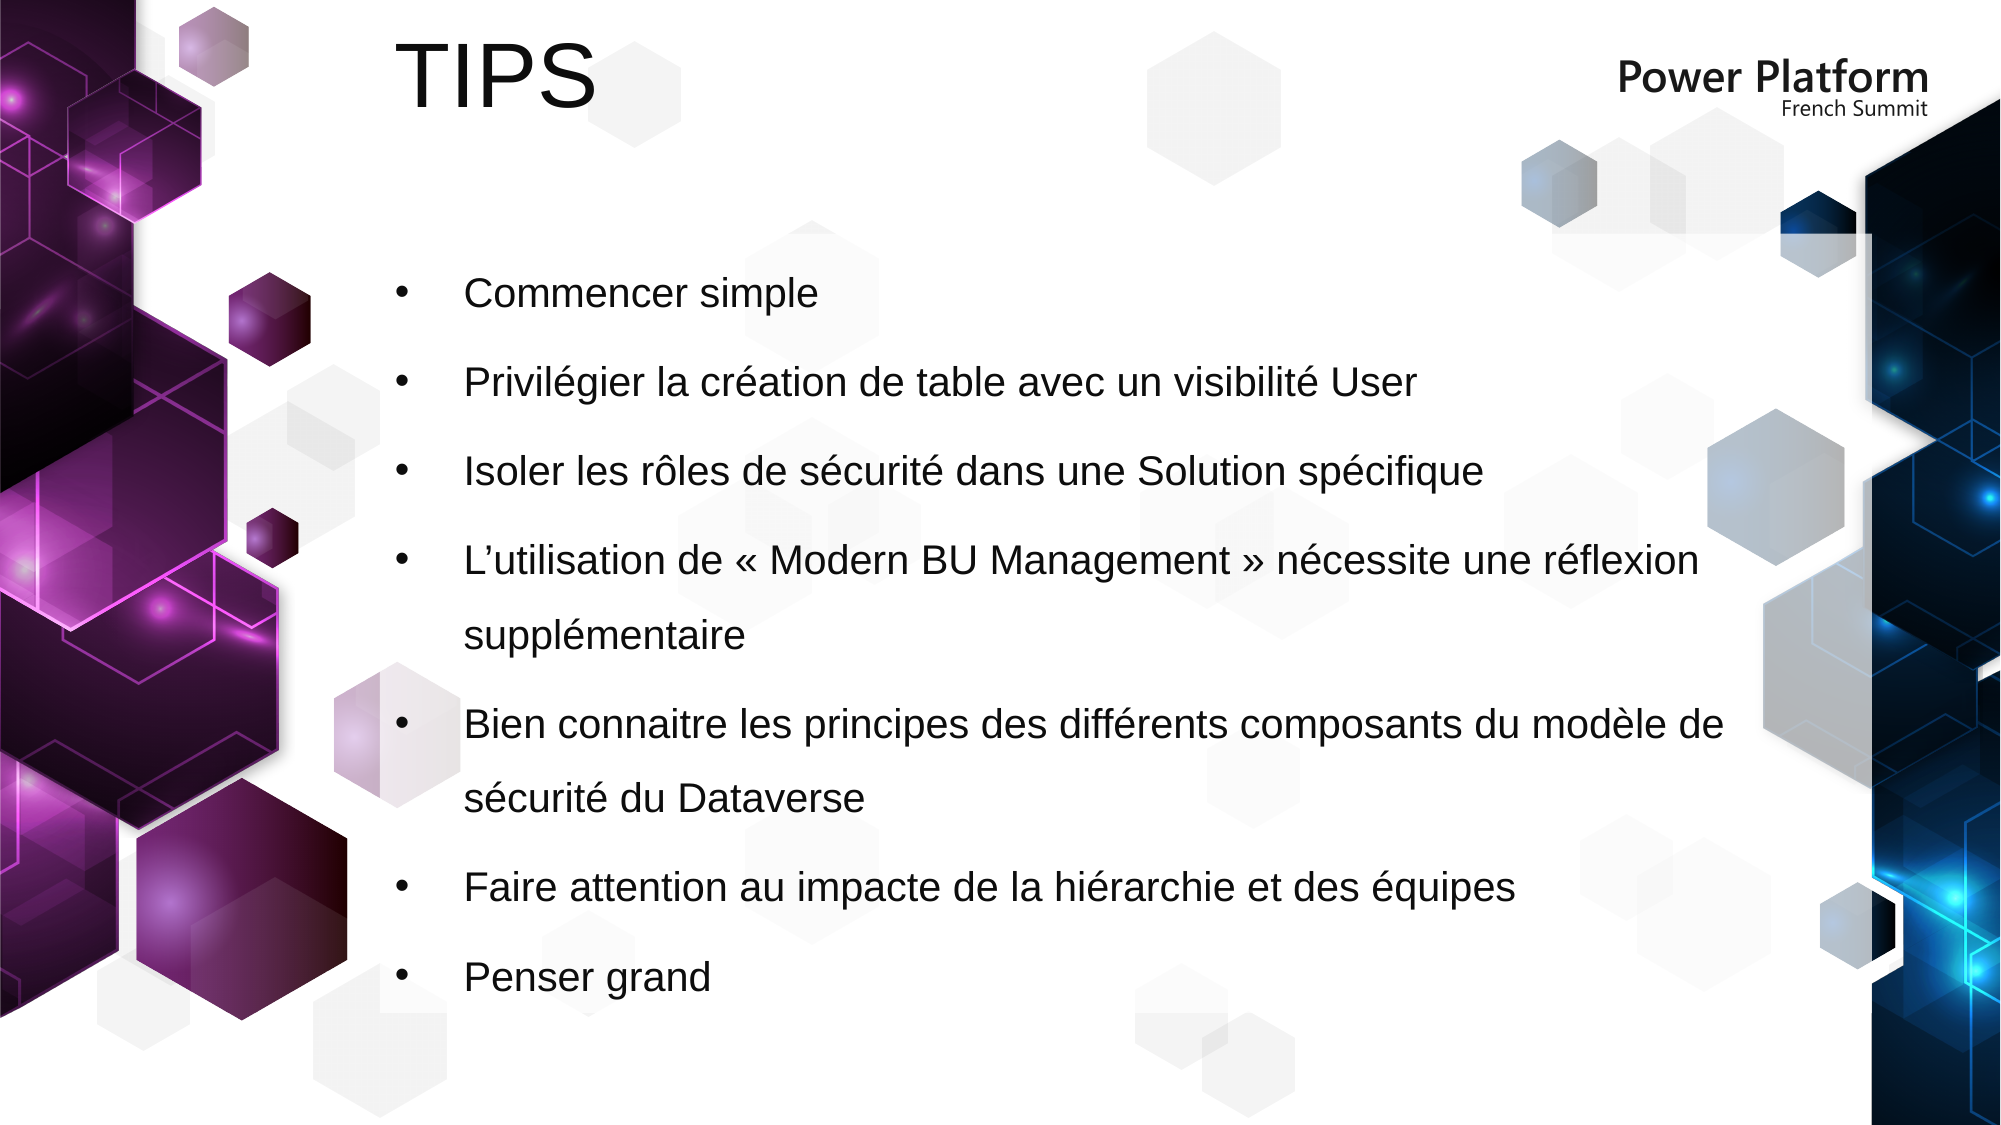

# Tips
Commencer simple
Privilégier la création de table avec un visibilité User
Isoler les rôles de sécurité dans une Solution spécifique
L’utilisation de « Modern BU Management » nécessite une réflexion supplémentaire
Bien connaitre les principes des différents composants du modèle de sécurité du Dataverse
Faire attention au impacte de la hiérarchie et des équipes
Penser grand